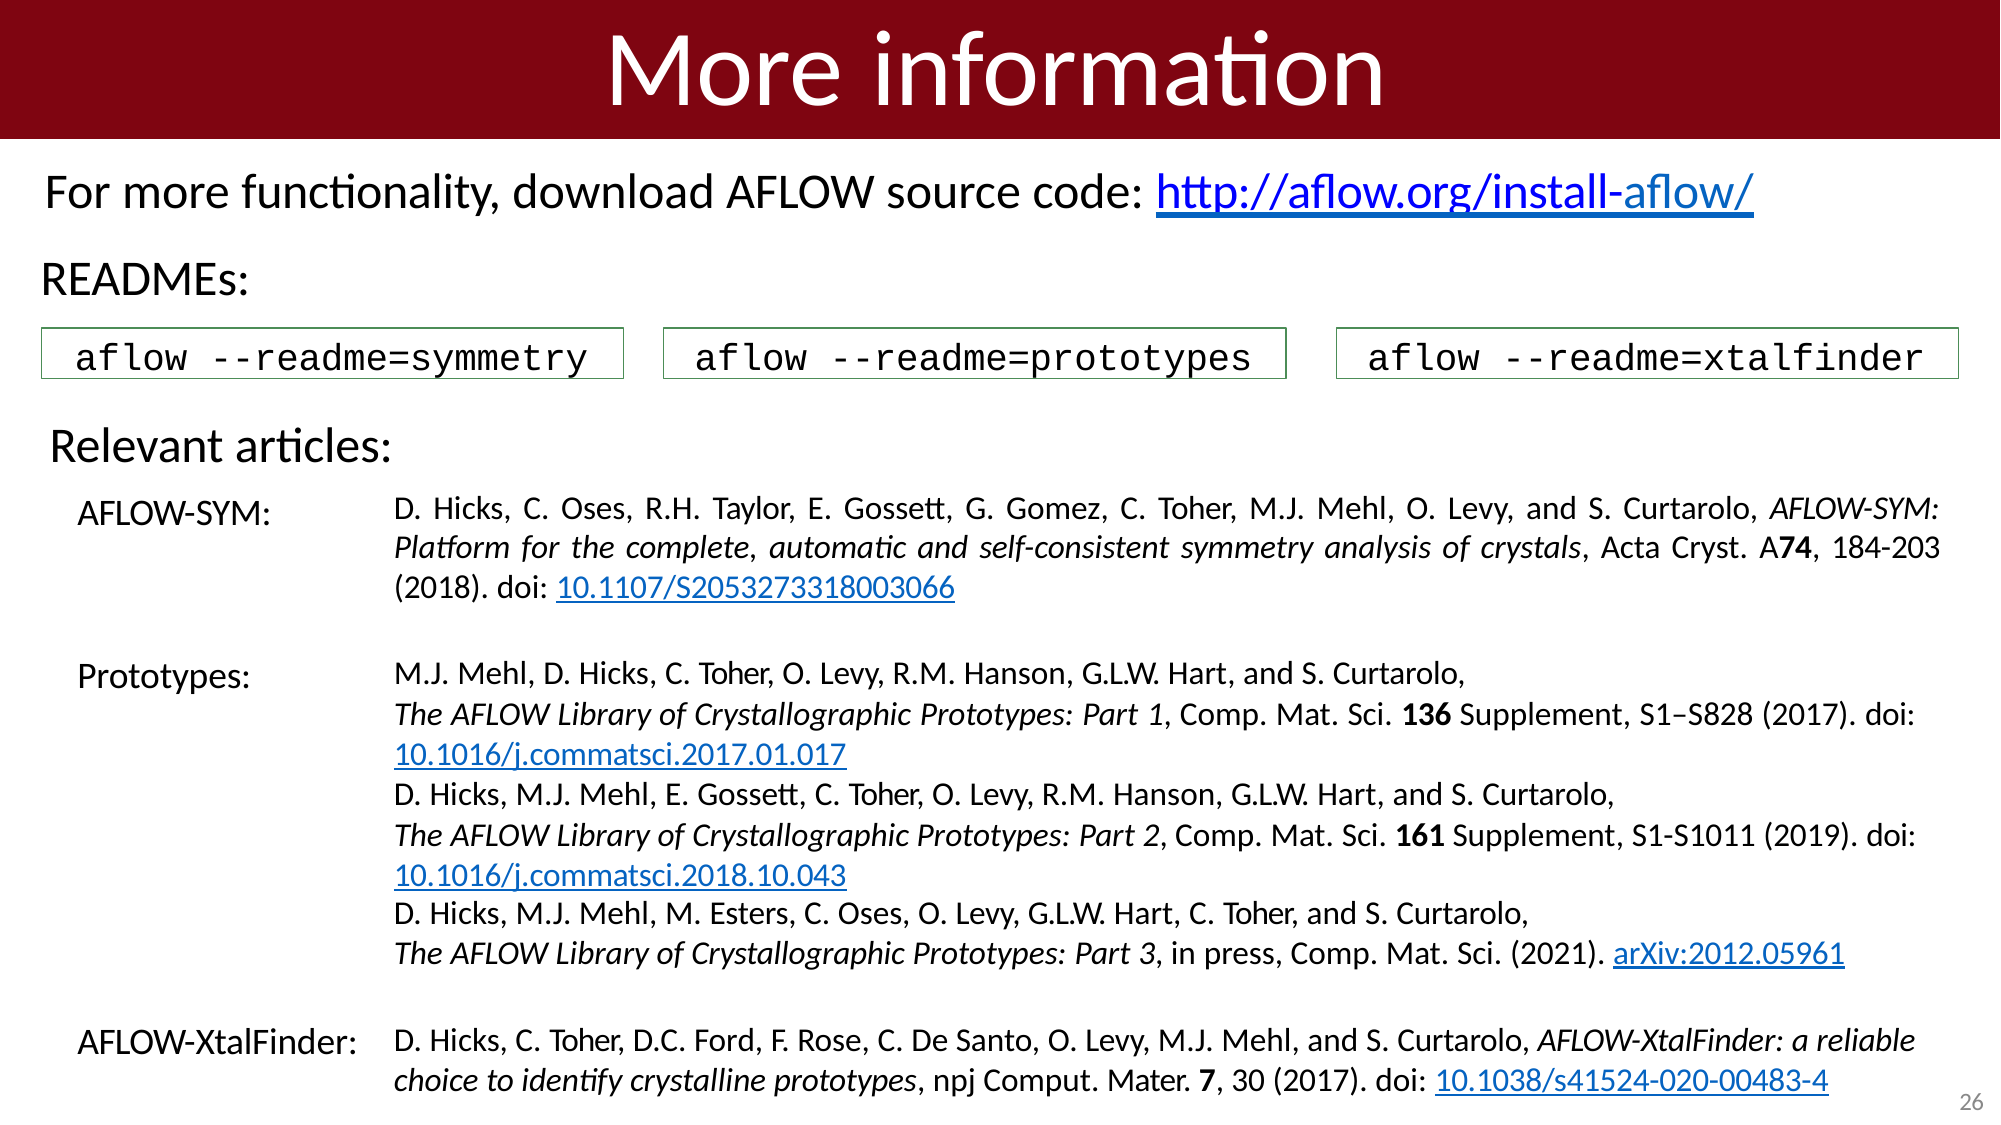

# More information
For more functionality, download AFLOW source code: http://aflow.org/install-aflow/ READMEs:
aflow --readme=symmetry
aflow --readme=prototypes
aflow --readme=xtalfinder
Relevant articles:
D. Hicks, C. Oses, R.H. Taylor, E. Gossett, G. Gomez, C. Toher, M.J. Mehl, O. Levy, and S. Curtarolo, AFLOW-SYM: Platform for the complete, automatic and self-consistent symmetry analysis of crystals, Acta Cryst. A74, 184-203 (2018). doi: 10.1107/S2053273318003066
AFLOW-SYM:
Prototypes:
M.J. Mehl, D. Hicks, C. Toher, O. Levy, R.M. Hanson, G.L.W. Hart, and S. Curtarolo,
The AFLOW Library of Crystallographic Prototypes: Part 1, Comp. Mat. Sci. 136 Supplement, S1–S828 (2017). doi: 10.1016/j.commatsci.2017.01.017
D. Hicks, M.J. Mehl, E. Gossett, C. Toher, O. Levy, R.M. Hanson, G.L.W. Hart, and S. Curtarolo,
The AFLOW Library of Crystallographic Prototypes: Part 2, Comp. Mat. Sci. 161 Supplement, S1-S1011 (2019). doi: 10.1016/j.commatsci.2018.10.043
D. Hicks, M.J. Mehl, M. Esters, C. Oses, O. Levy, G.L.W. Hart, C. Toher, and S. Curtarolo,
The AFLOW Library of Crystallographic Prototypes: Part 3, in press, Comp. Mat. Sci. (2021). arXiv:2012.05961
AFLOW-XtalFinder:
D. Hicks, C. Toher, D.C. Ford, F. Rose, C. De Santo, O. Levy, M.J. Mehl, and S. Curtarolo, AFLOW-XtalFinder: a reliable choice to identify crystalline prototypes, npj Comput. Mater. 7, 30 (2017). doi: 10.1038/s41524-020-00483-4
26